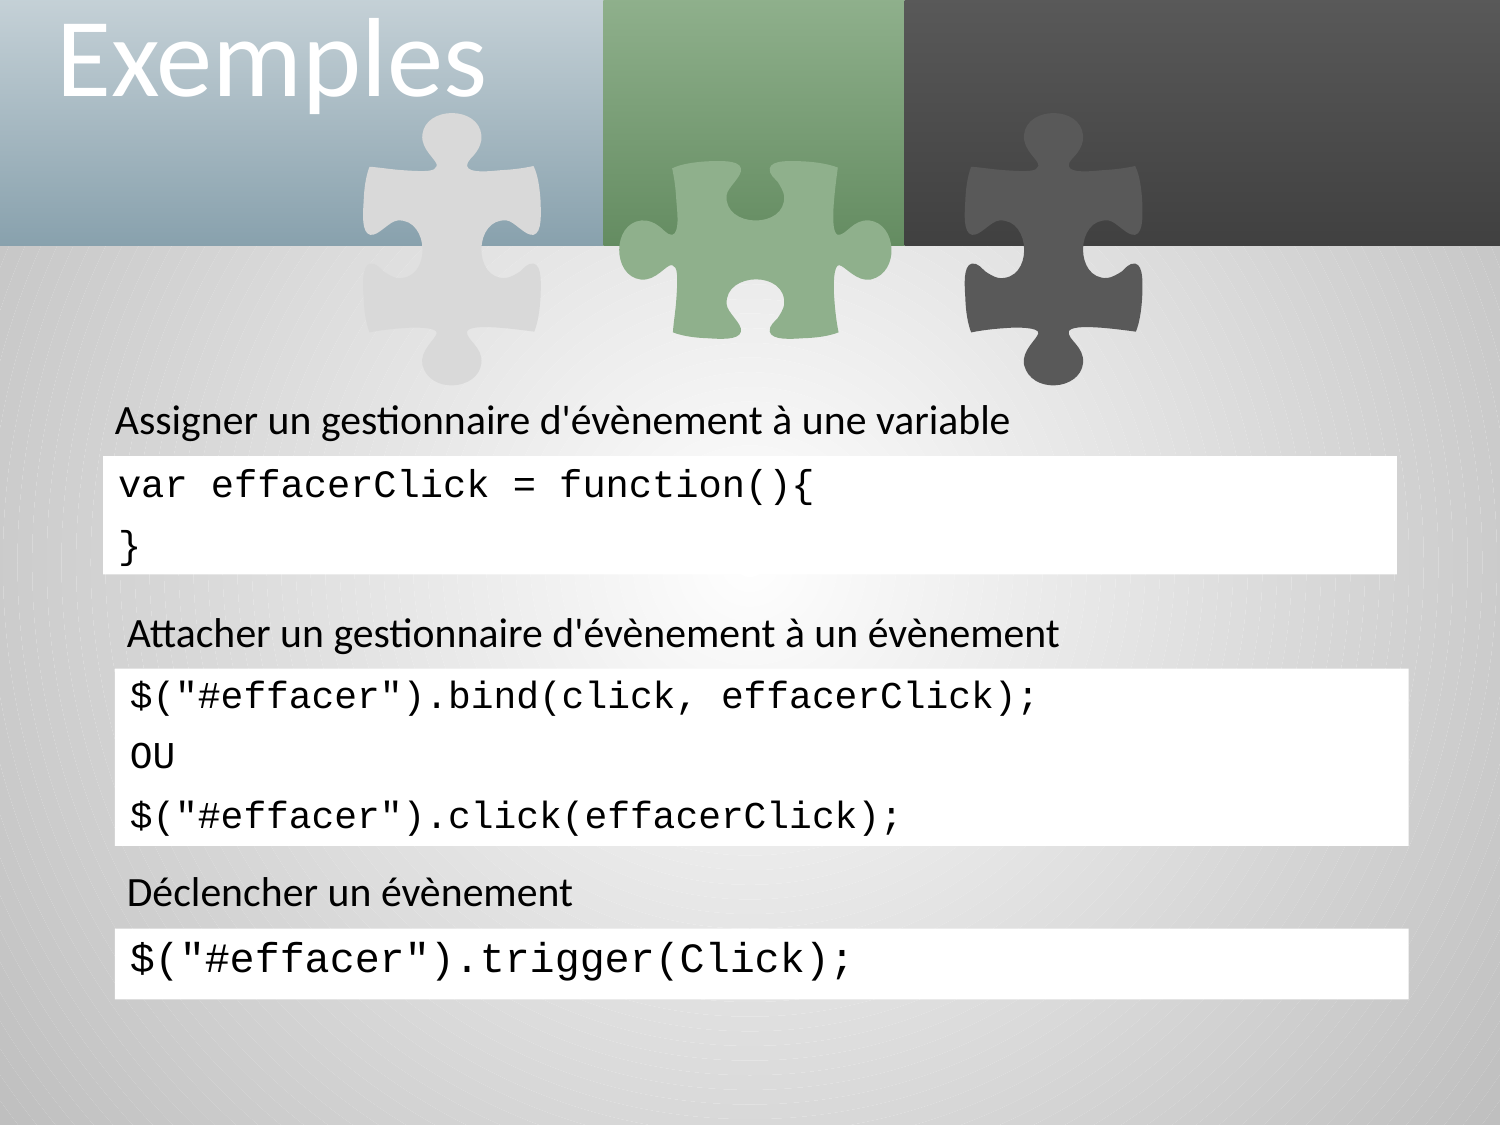

# Exemples
Assigner un gestionnaire d'évènement à une variable
var effacerClick = function(){
}
Attacher un gestionnaire d'évènement à un évènement
$("#effacer").bind(click, effacerClick);
OU
$("#effacer").click(effacerClick);

Déclencher un évènement
$("#effacer").trigger(Click);